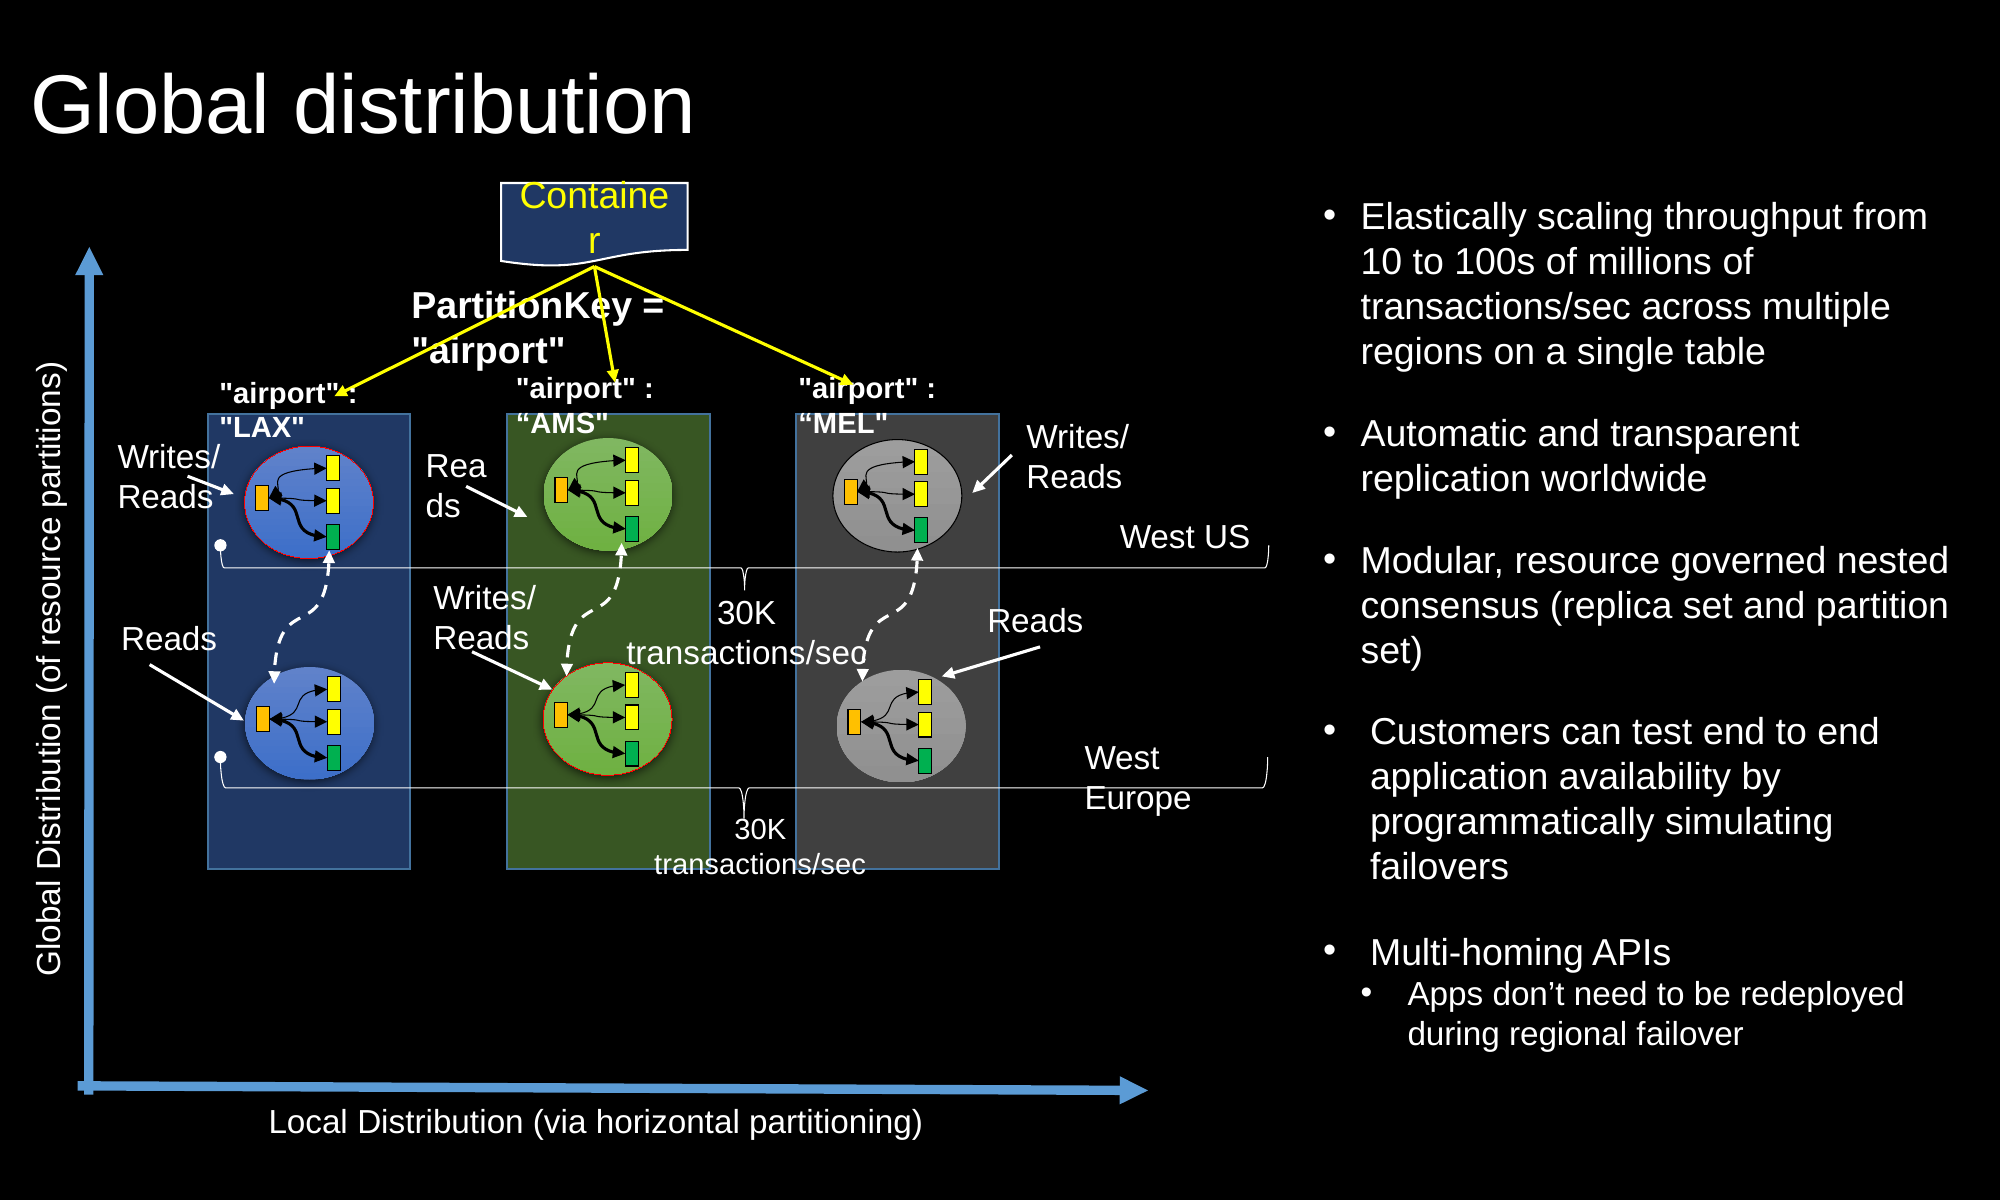

Global distribution
Container
Elastically scaling throughput from 10 to 100s of millions of transactions/sec across multiple regions on a single table
Automatic and transparent replication worldwide
Modular, resource governed nested consensus (replica set and partition set)
Customers can test end to end application availability by programmatically simulating failovers

Multi-homing APIs
Apps don’t need to be redeployed during regional failover

PartitionKey = "airport"
"airport" : “MEL"
"airport" : “AMS"
"airport" : "LAX"
Writes/
Reads

Writes/
Reads
Reads

West US

Reads
Reads

West Europe
Writes/
Reads
30K transactions/sec
30K transactions/sec
Global Distribution (of resource partitions)
Local Distribution (via horizontal partitioning)